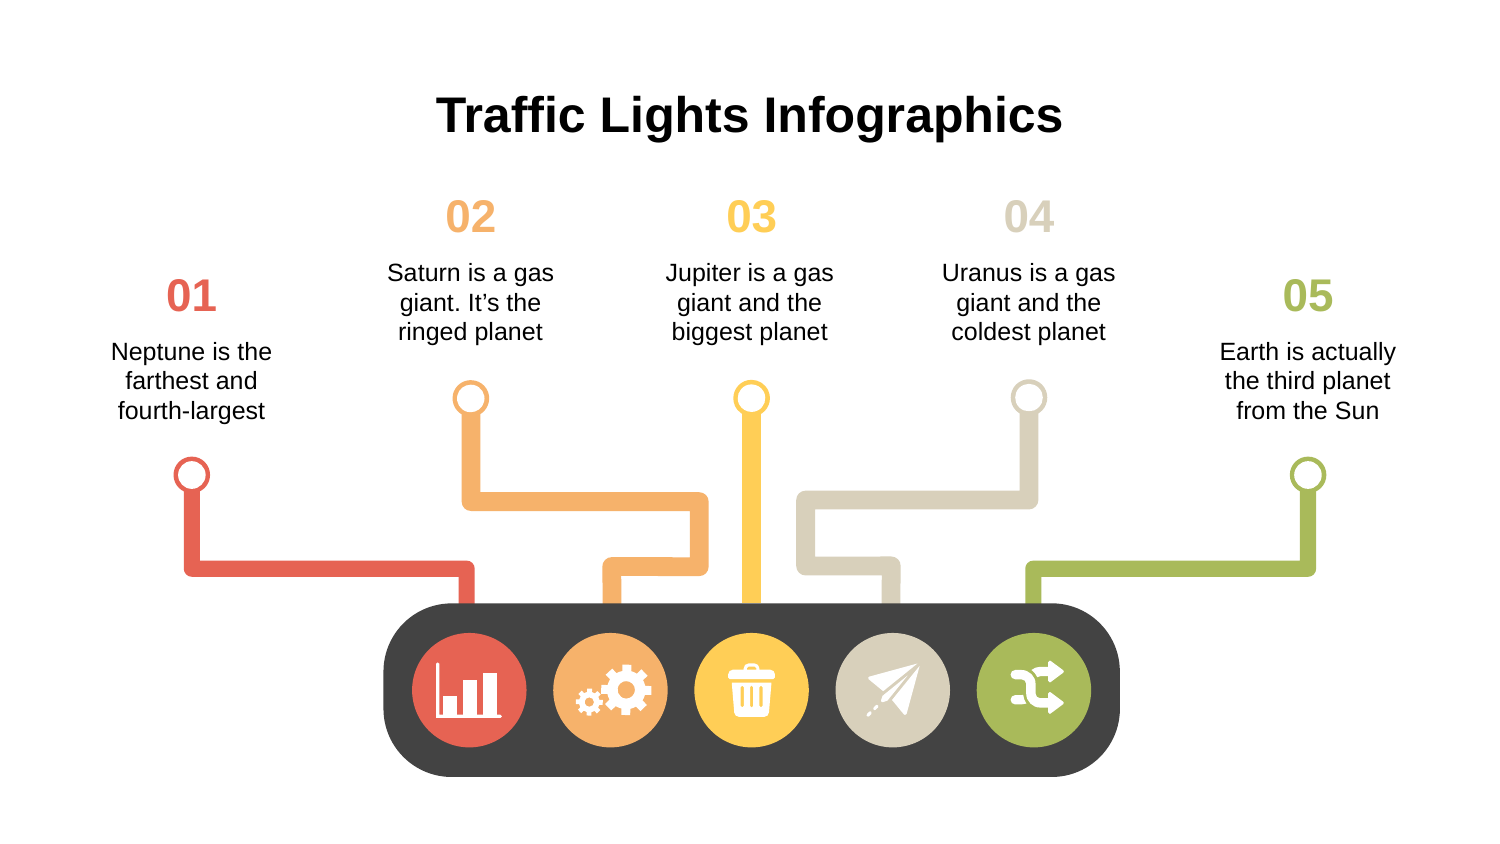

# Traffic Lights Infographics
02
03
04
Saturn is a gas giant. It’s the ringed planet
Jupiter is a gas giant and the biggest planet
Uranus is a gas giant and the coldest planet
01
05
Neptune is the farthest and fourth-largest
Earth is actually the third planet from the Sun